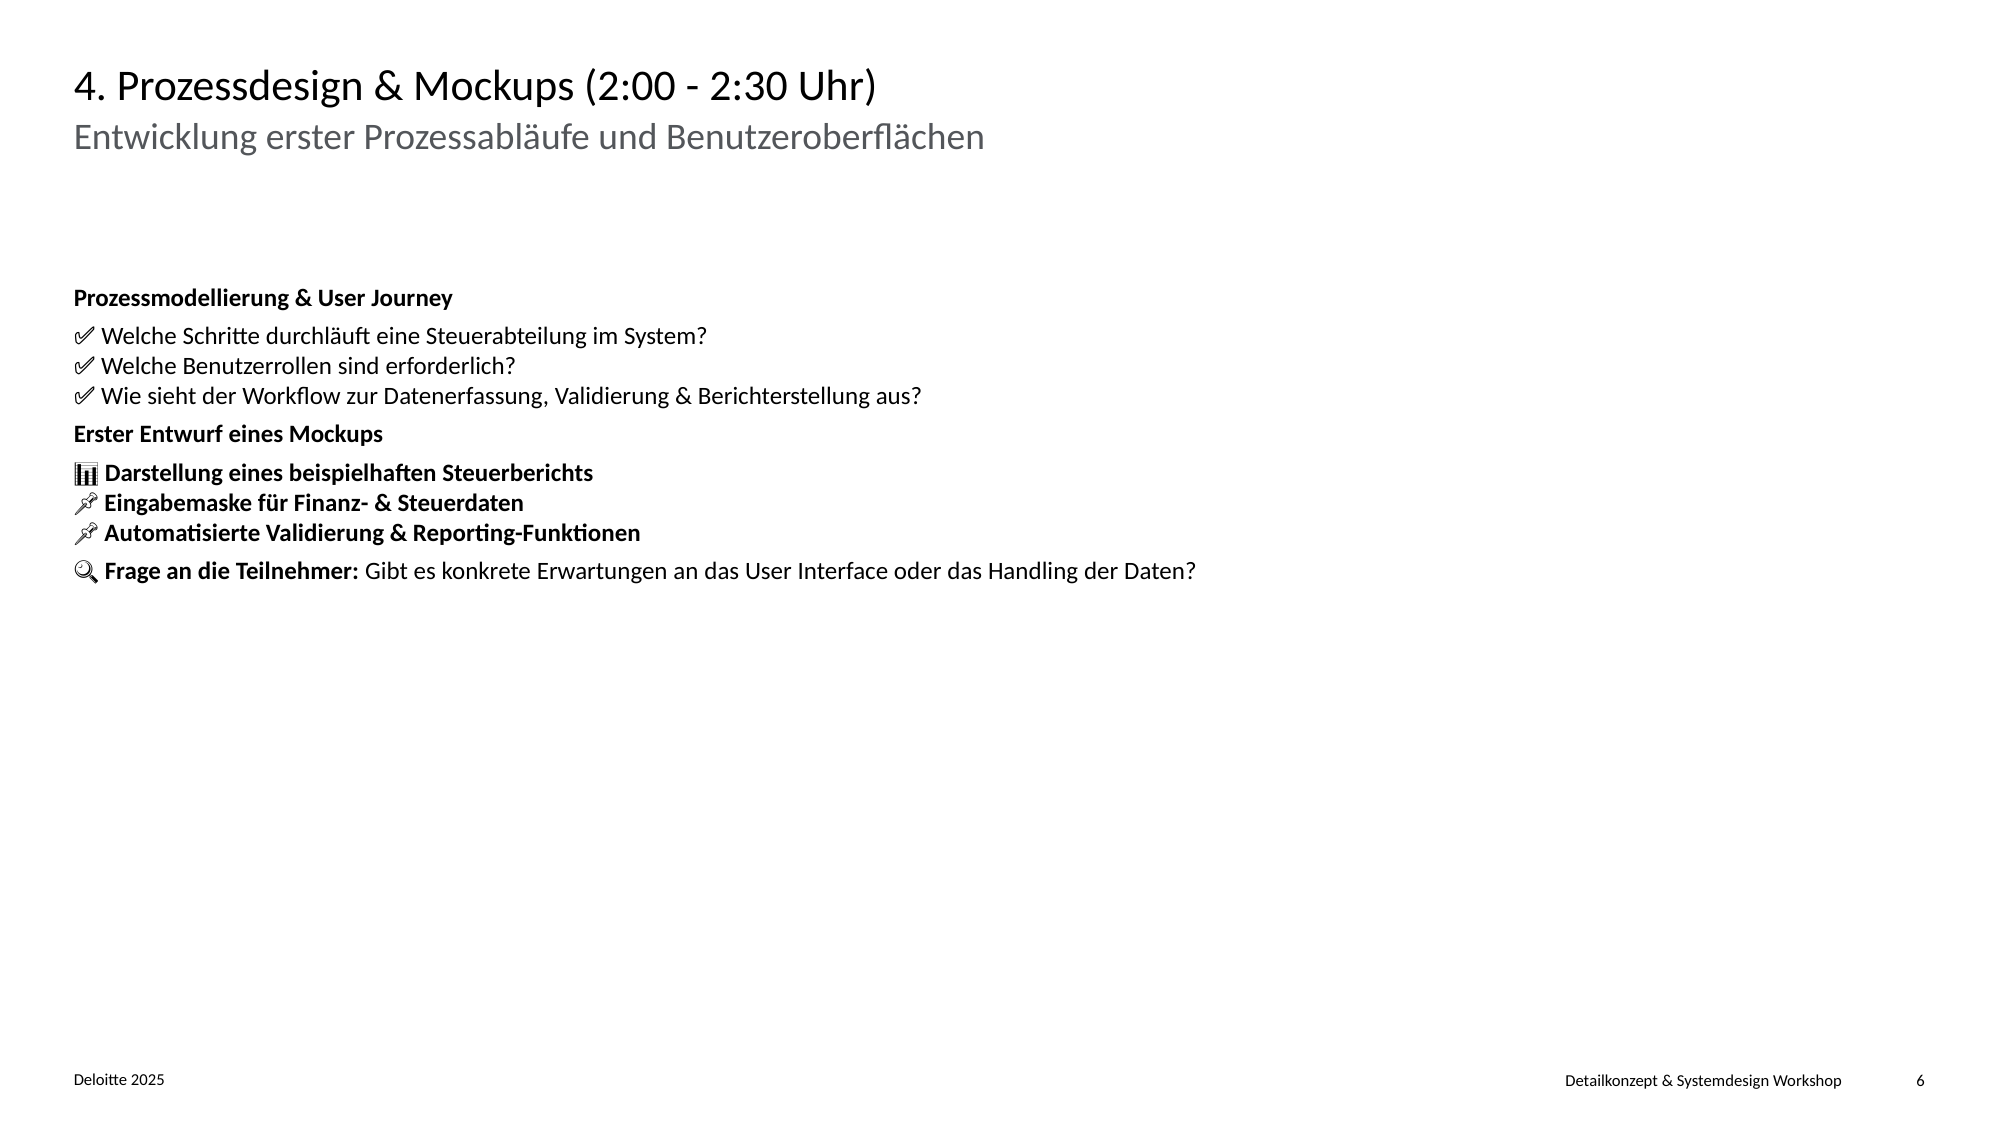

# 4. Prozessdesign & Mockups (2:00 - 2:30 Uhr)
Entwicklung erster Prozessabläufe und Benutzeroberflächen
Prozessmodellierung & User Journey
✅ Welche Schritte durchläuft eine Steuerabteilung im System?
✅ Welche Benutzerrollen sind erforderlich?
✅ Wie sieht der Workflow zur Datenerfassung, Validierung & Berichterstellung aus?
Erster Entwurf eines Mockups
📊 Darstellung eines beispielhaften Steuerberichts
📌 Eingabemaske für Finanz- & Steuerdaten
📌 Automatisierte Validierung & Reporting-Funktionen
🔍 Frage an die Teilnehmer: Gibt es konkrete Erwartungen an das User Interface oder das Handling der Daten?